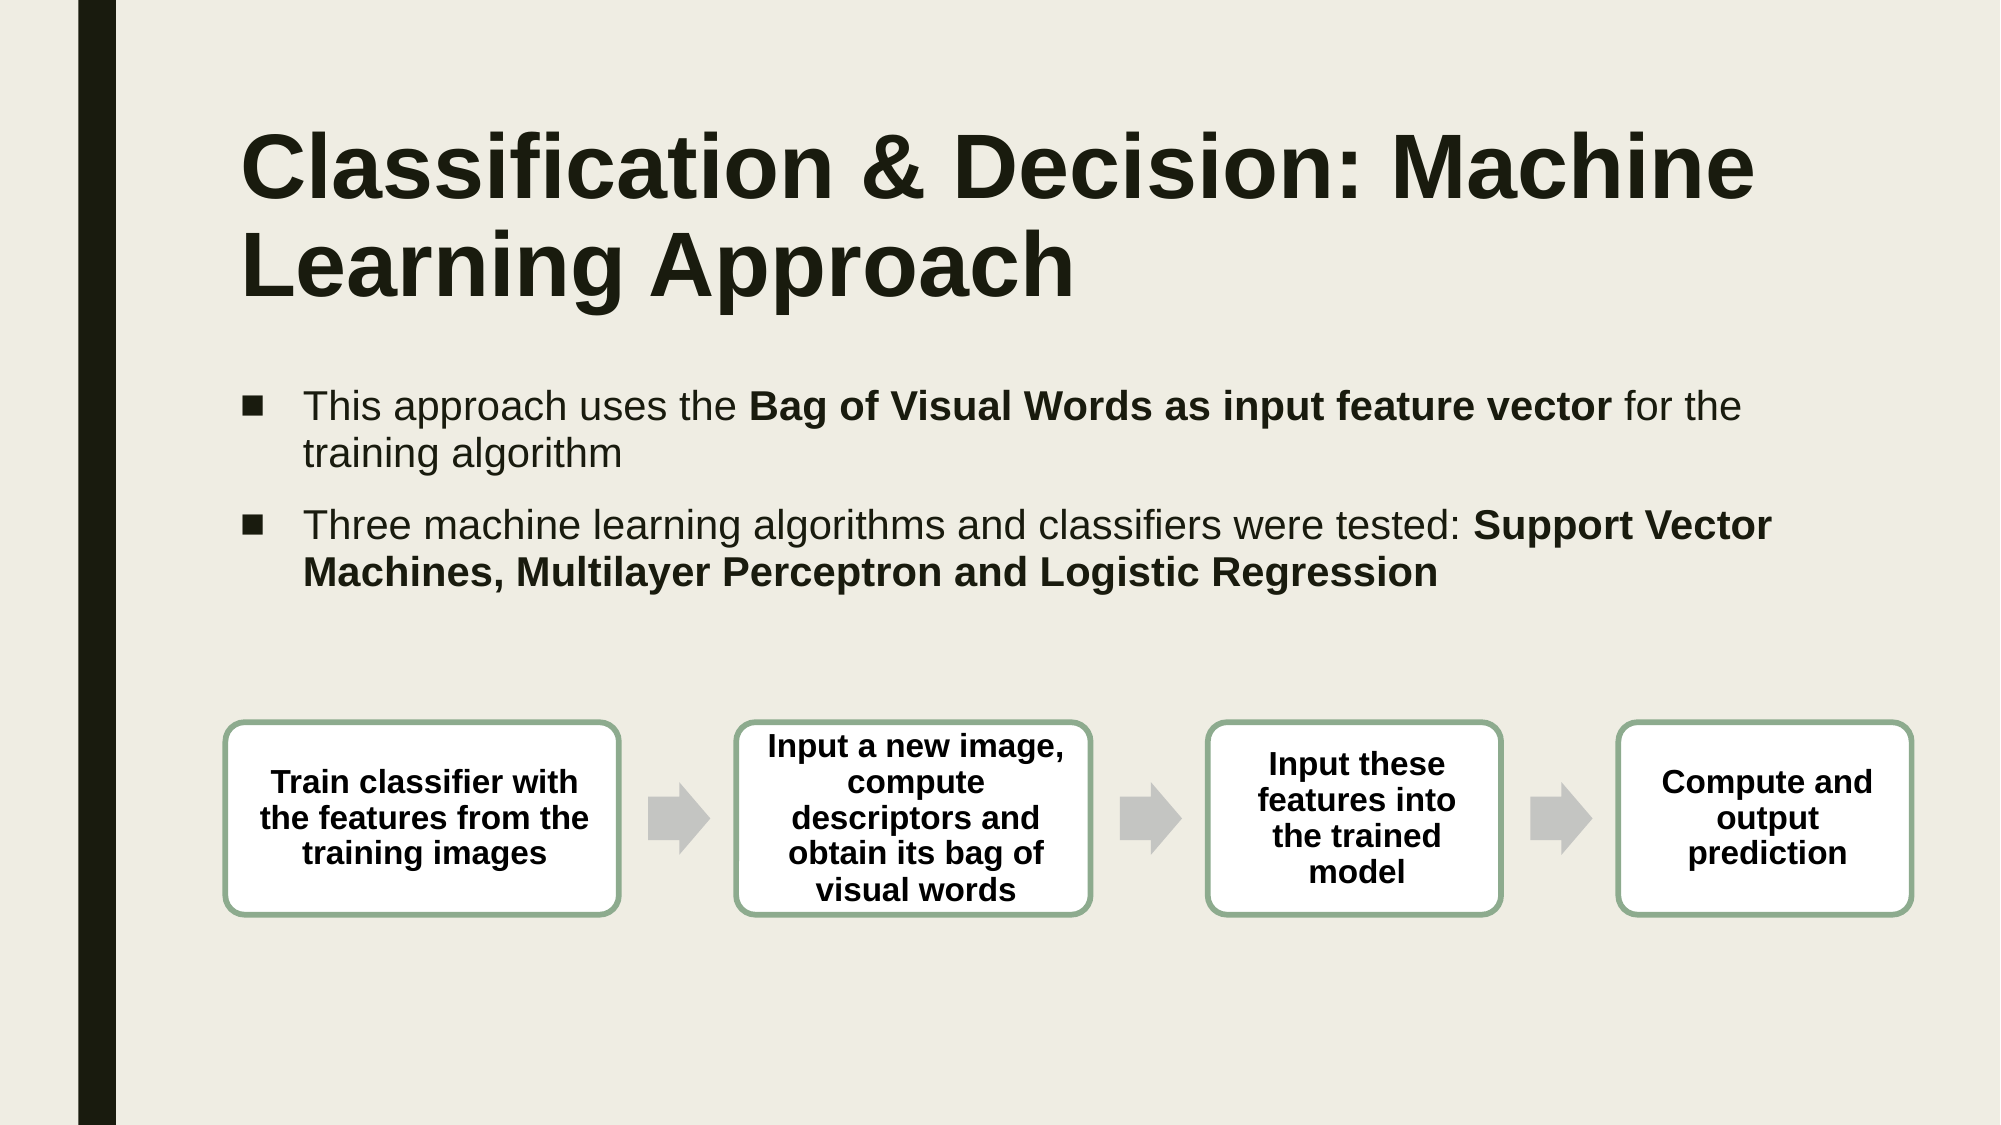

# Classification & Decision: Machine Learning Approach
This approach uses the Bag of Visual Words as input feature vector for the training algorithm
Three machine learning algorithms and classifiers were tested: Support Vector Machines, Multilayer Perceptron and Logistic Regression

Train classifier with the features from the training images

Input a new image, compute descriptors and obtain its bag of visual words

Input these features into the trained model

Compute and output prediction